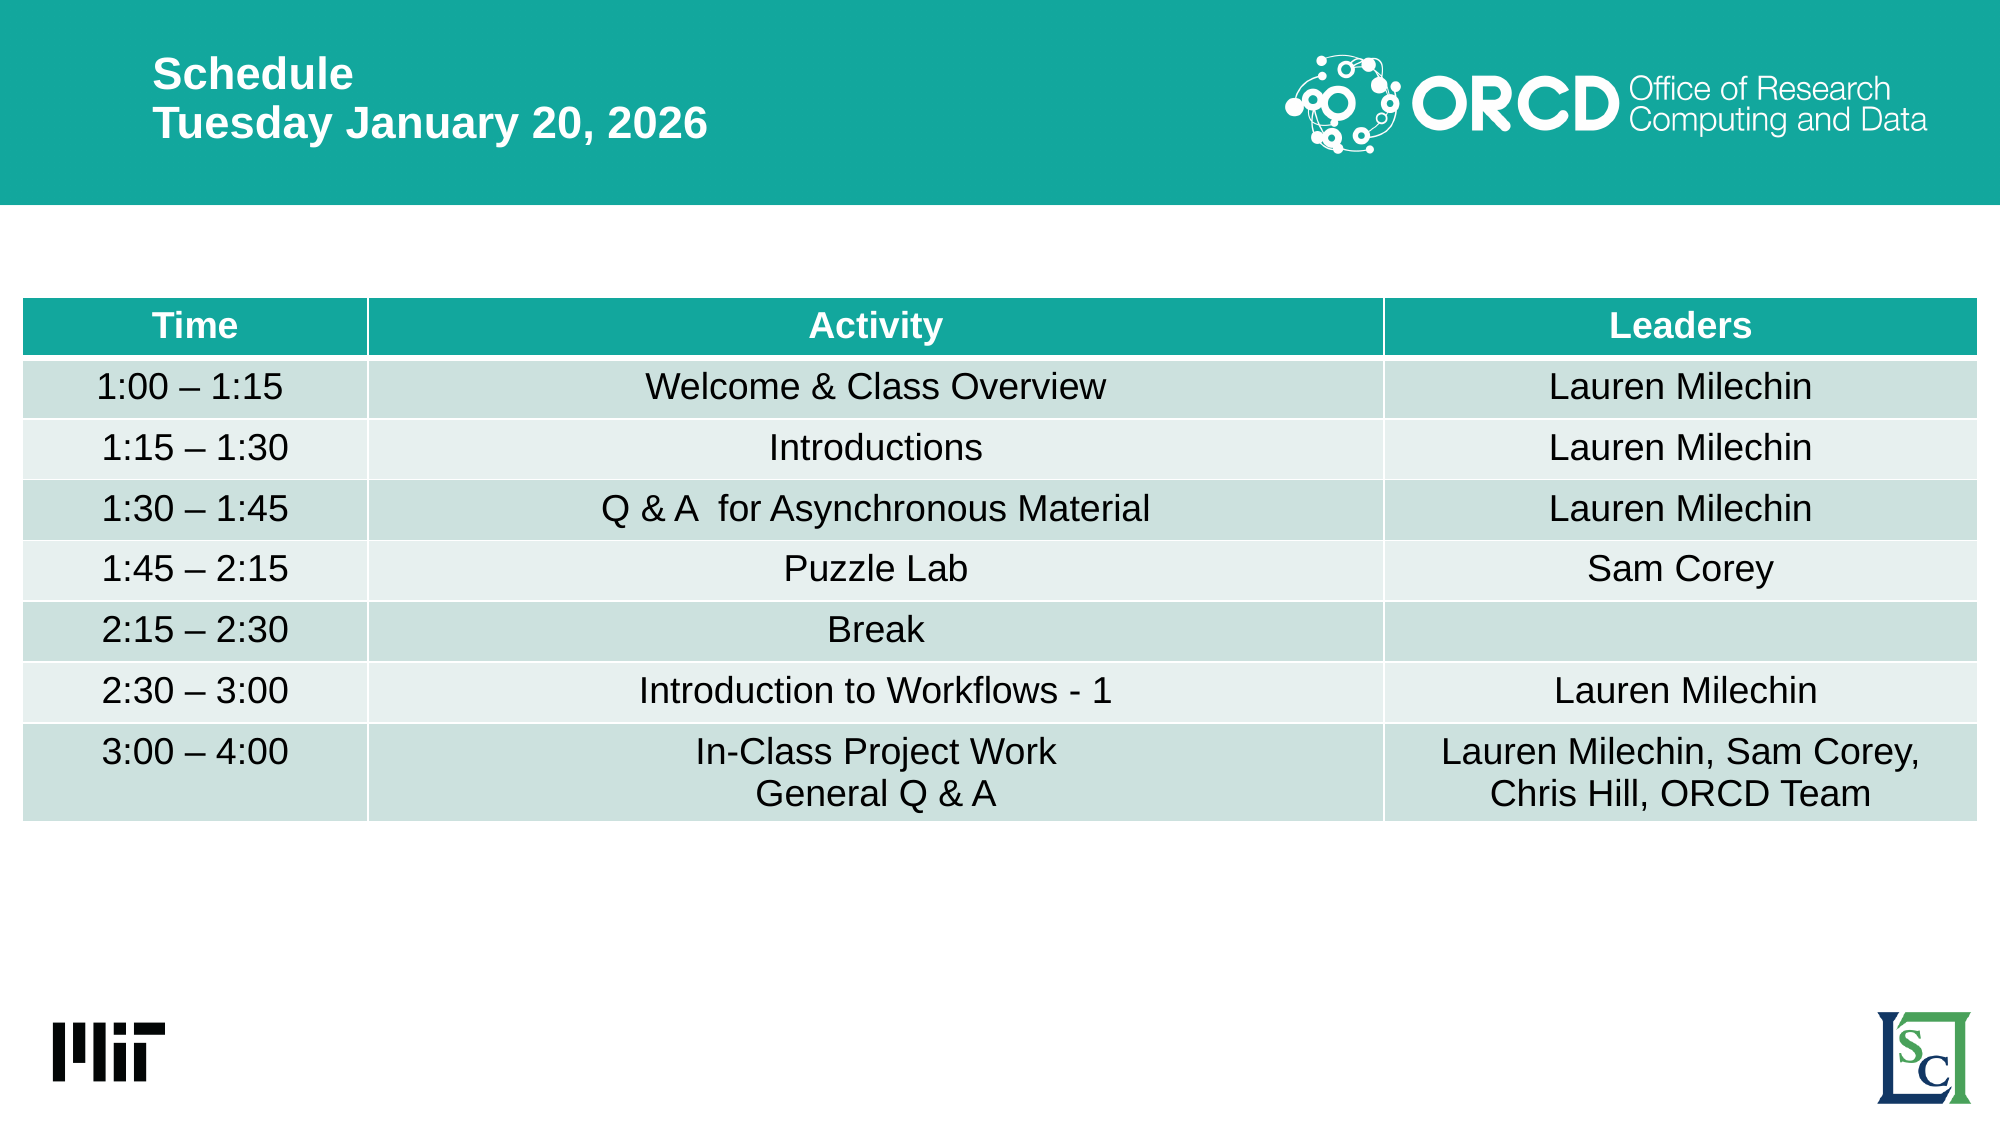

# Schedule Tuesday January 20, 2026
| Time | Activity | Leaders |
| --- | --- | --- |
| 1:00 – 1:15 | Welcome & Class Overview | Lauren Milechin |
| 1:15 – 1:30 | Introductions | Lauren Milechin |
| 1:30 – 1:45 | Q & A for Asynchronous Material | Lauren Milechin |
| 1:45 – 2:15 | Puzzle Lab | Sam Corey |
| 2:15 – 2:30 | Break |  |
| 2:30 – 3:00 | Introduction to Workflows - 1 | Lauren Milechin |
| 3:00 – 4:00 | In-Class Project Work General Q & A | Lauren Milechin, Sam Corey, Chris Hill, ORCD Team |